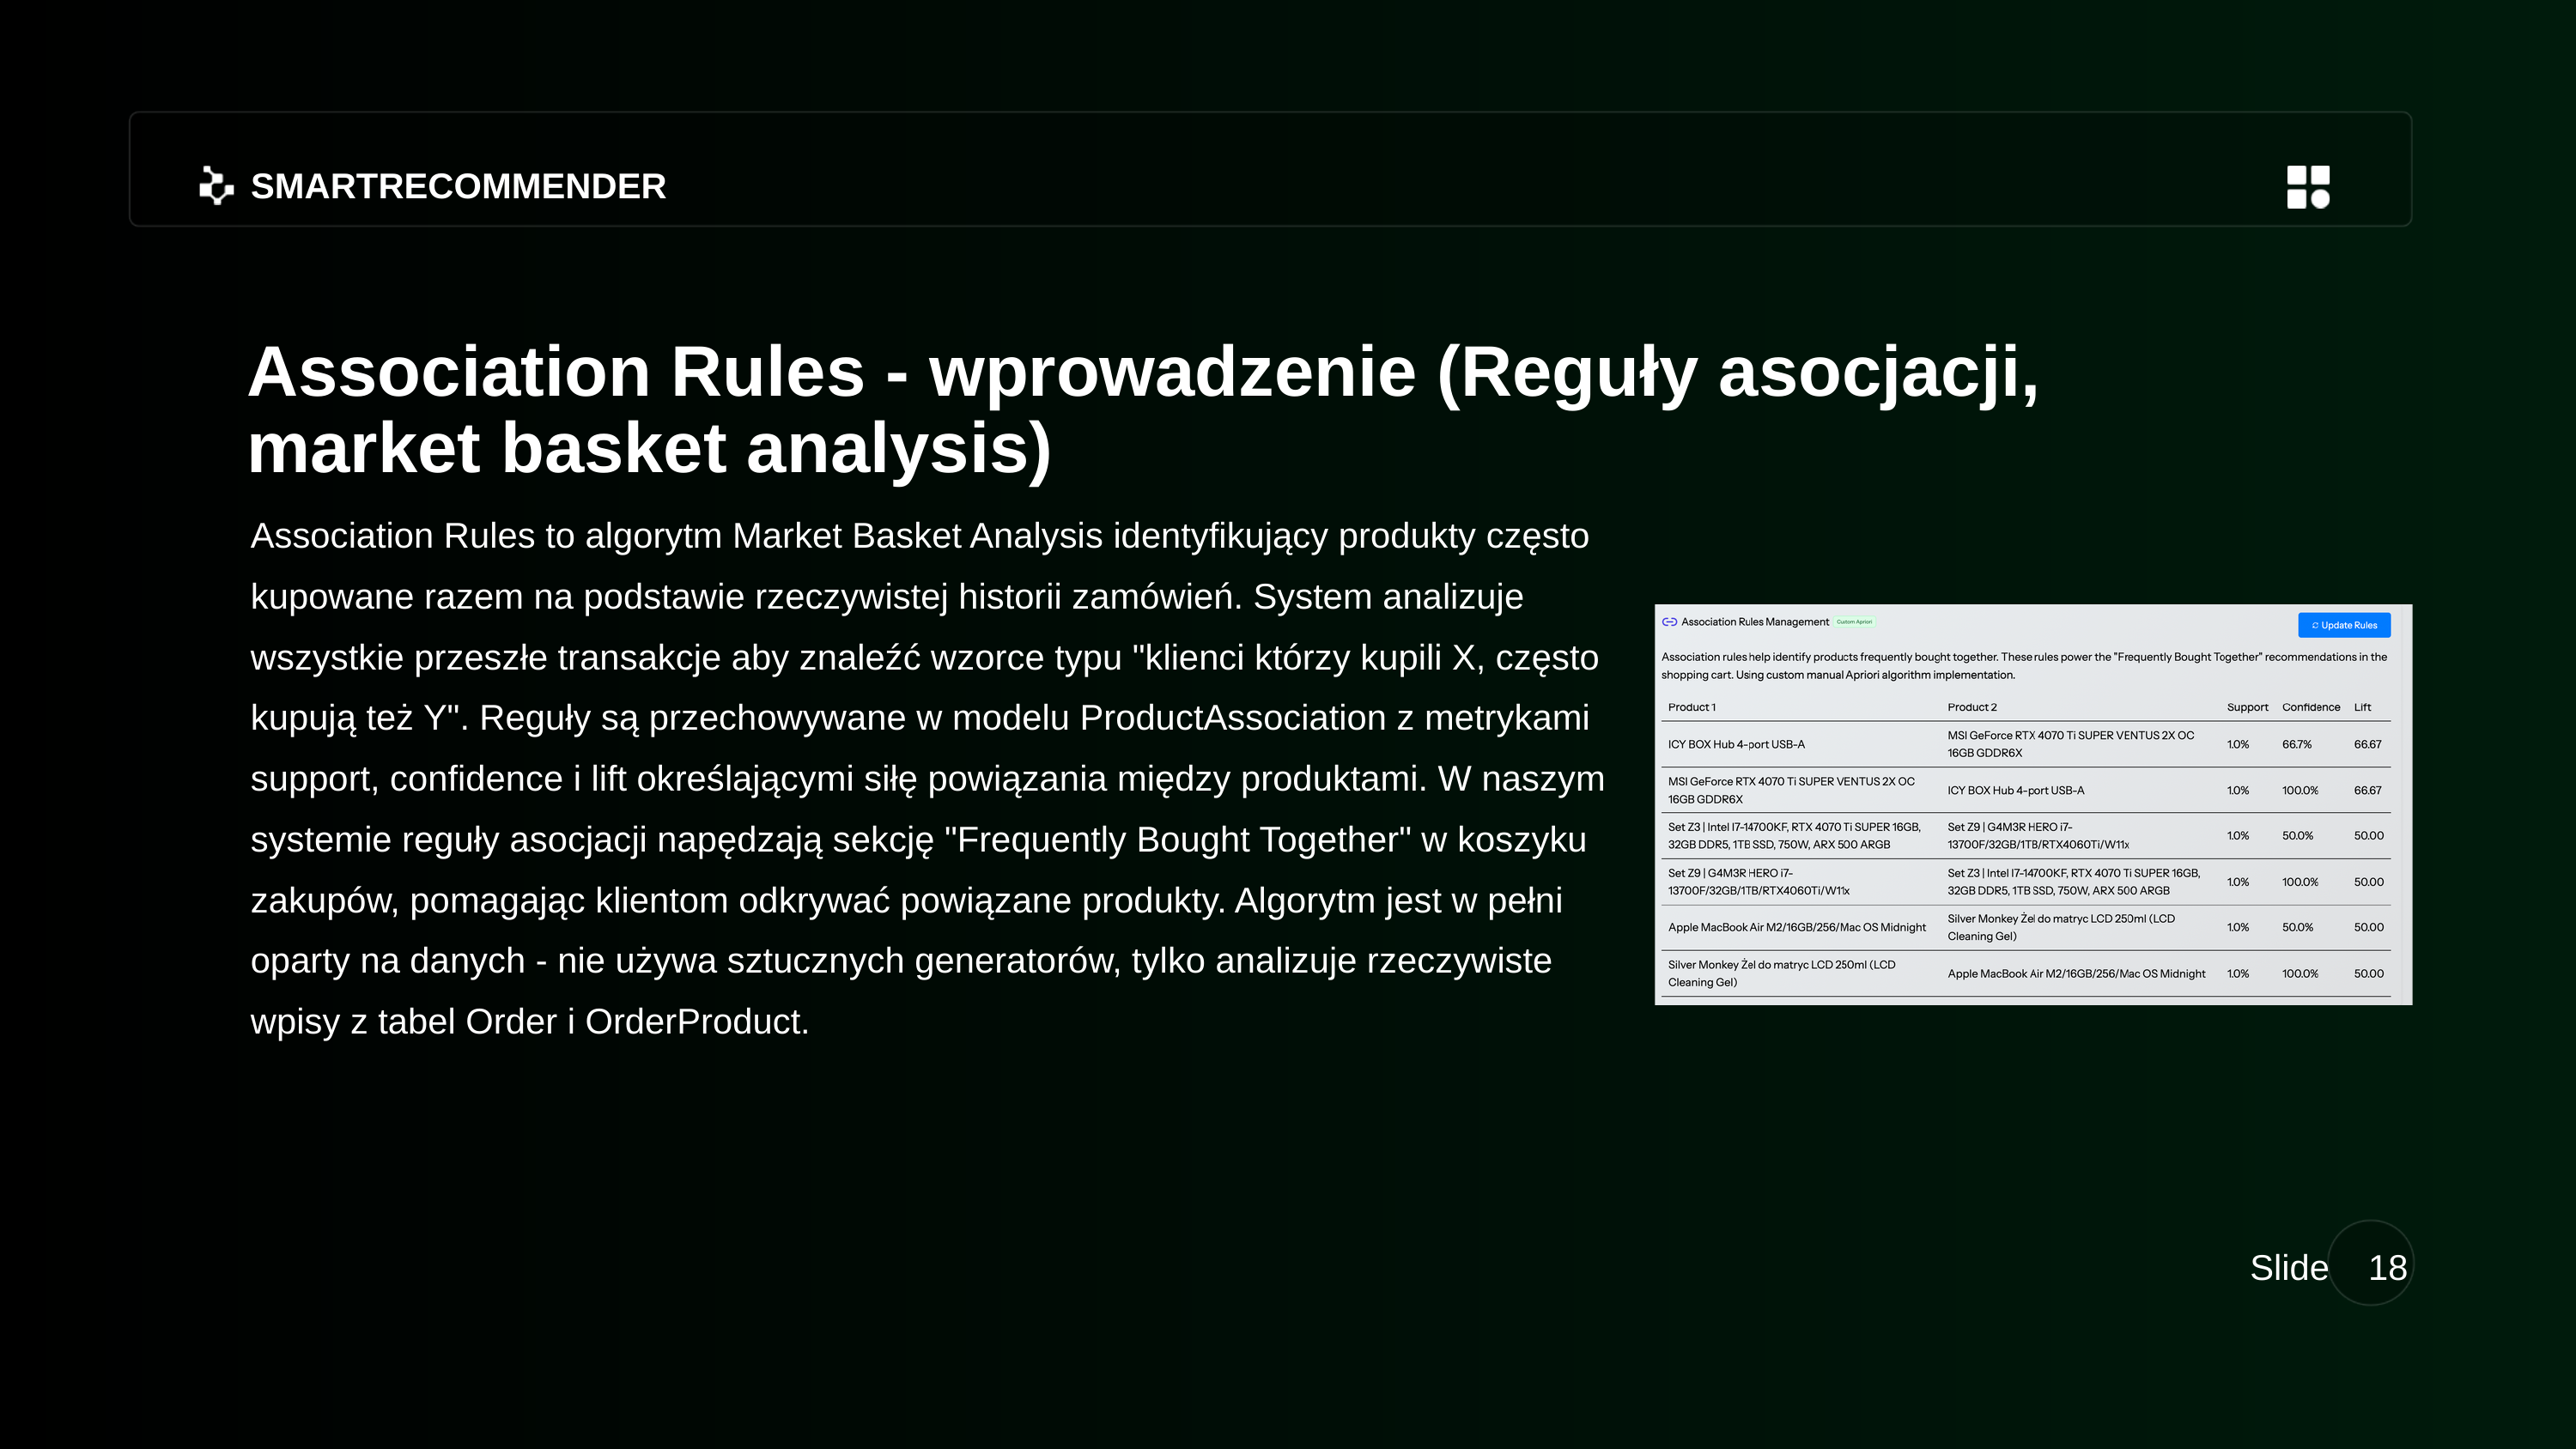

SMARTRECOMMENDER
Association Rules - wprowadzenie (Reguły asocjacji, market basket analysis)
Association Rules to algorytm Market Basket Analysis identyfikujący produkty często kupowane razem na podstawie rzeczywistej historii zamówień. System analizuje wszystkie przeszłe transakcje aby znaleźć wzorce typu "klienci którzy kupili X, często kupują też Y". Reguły są przechowywane w modelu ProductAssociation z metrykami support, confidence i lift określającymi siłę powiązania między produktami. W naszym systemie reguły asocjacji napędzają sekcję "Frequently Bought Together" w koszyku zakupów, pomagając klientom odkrywać powiązane produkty. Algorytm jest w pełni oparty na danych - nie używa sztucznych generatorów, tylko analizuje rzeczywiste wpisy z tabel Order i OrderProduct.

Slide
18